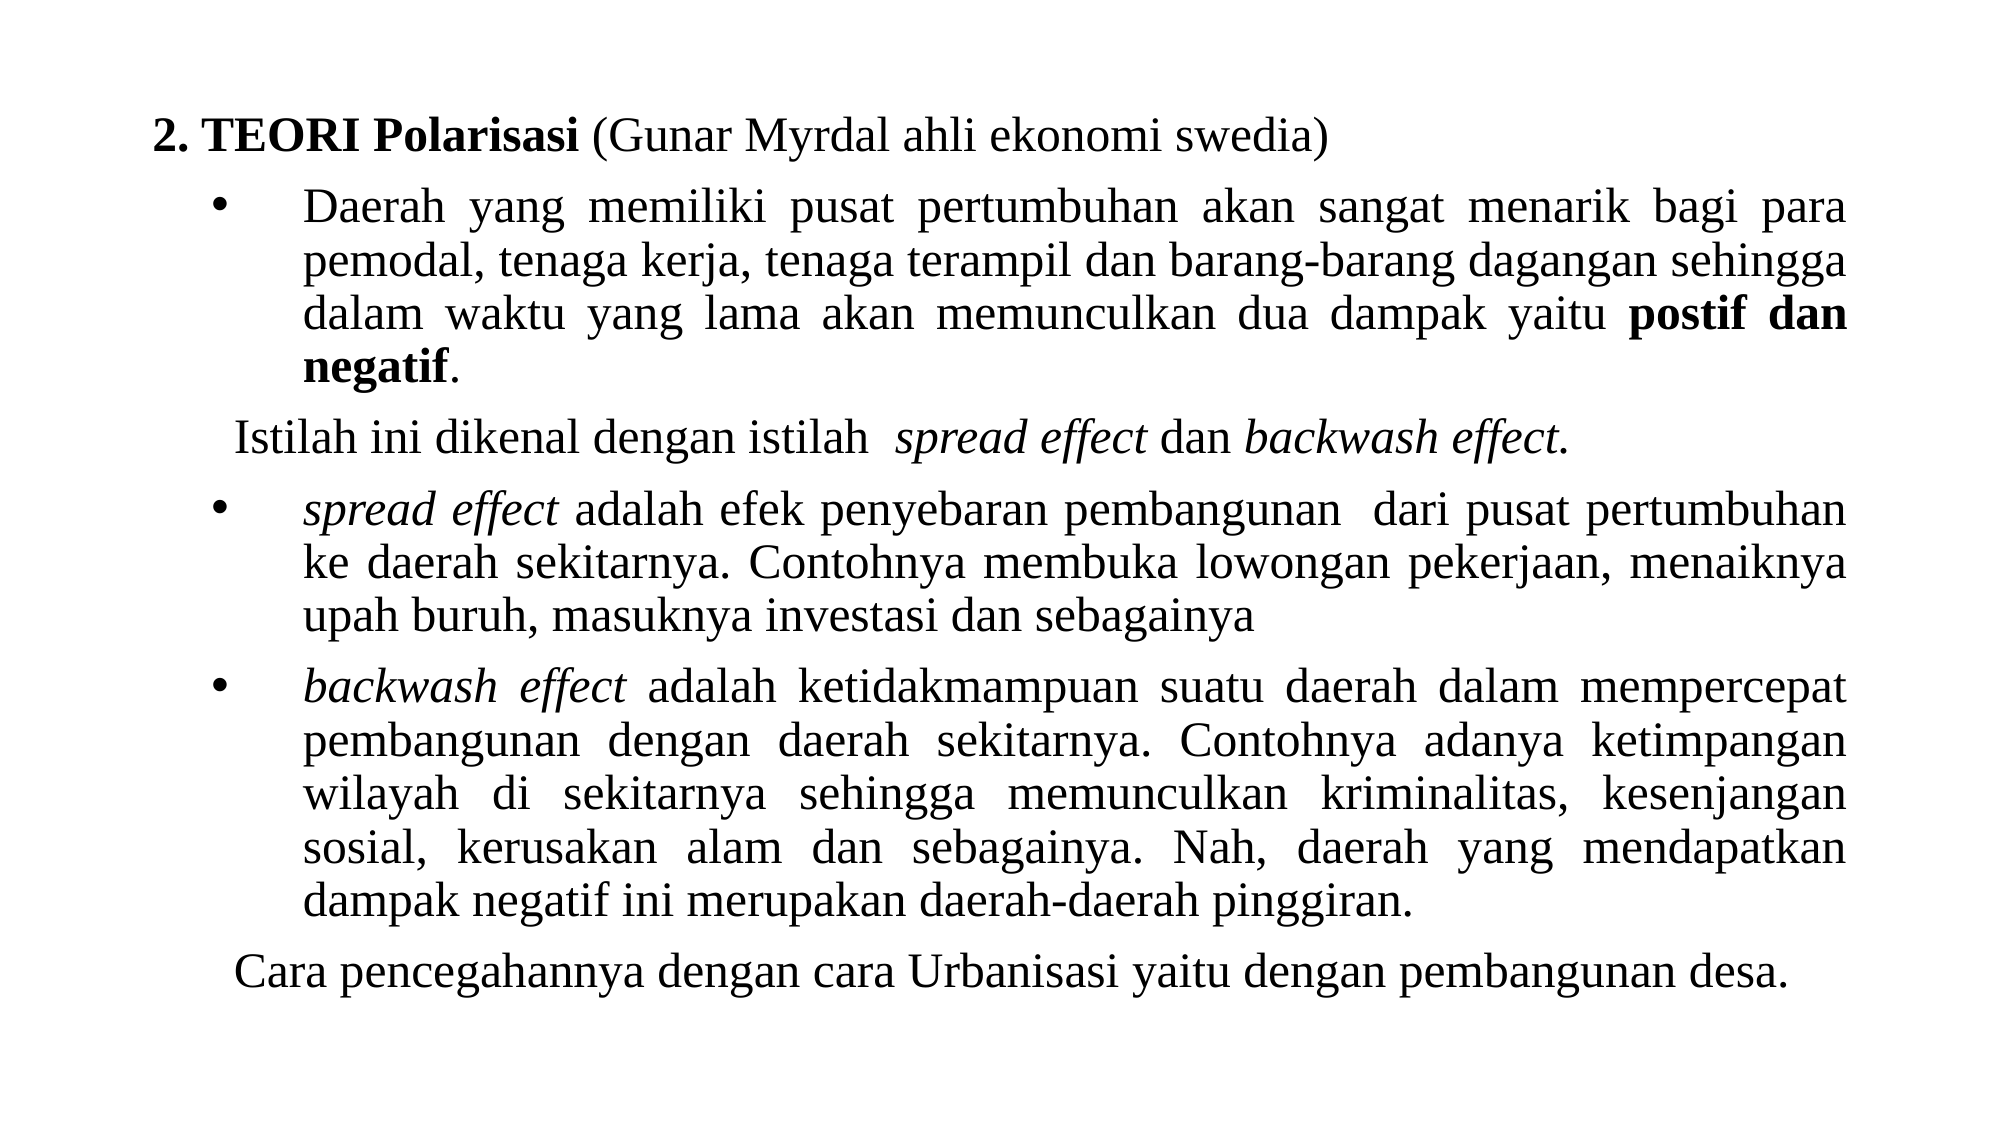

#
2. TEORI Polarisasi (Gunar Myrdal ahli ekonomi swedia)
Daerah yang memiliki pusat pertumbuhan akan sangat menarik bagi para pemodal, tenaga kerja, tenaga terampil dan barang-barang dagangan sehingga dalam waktu yang lama akan memunculkan dua dampak yaitu postif dan negatif.
Istilah ini dikenal dengan istilah  spread effect dan backwash effect.
spread effect adalah efek penyebaran pembangunan  dari pusat pertumbuhan ke daerah sekitarnya. Contohnya membuka lowongan pekerjaan, menaiknya upah buruh, masuknya investasi dan sebagainya
backwash effect adalah ketidakmampuan suatu daerah dalam mempercepat pembangunan dengan daerah sekitarnya. Contohnya adanya ketimpangan wilayah di sekitarnya sehingga memunculkan kriminalitas, kesenjangan sosial, kerusakan alam dan sebagainya. Nah, daerah yang mendapatkan dampak negatif ini merupakan daerah-daerah pinggiran.
Cara pencegahannya dengan cara Urbanisasi yaitu dengan pembangunan desa.